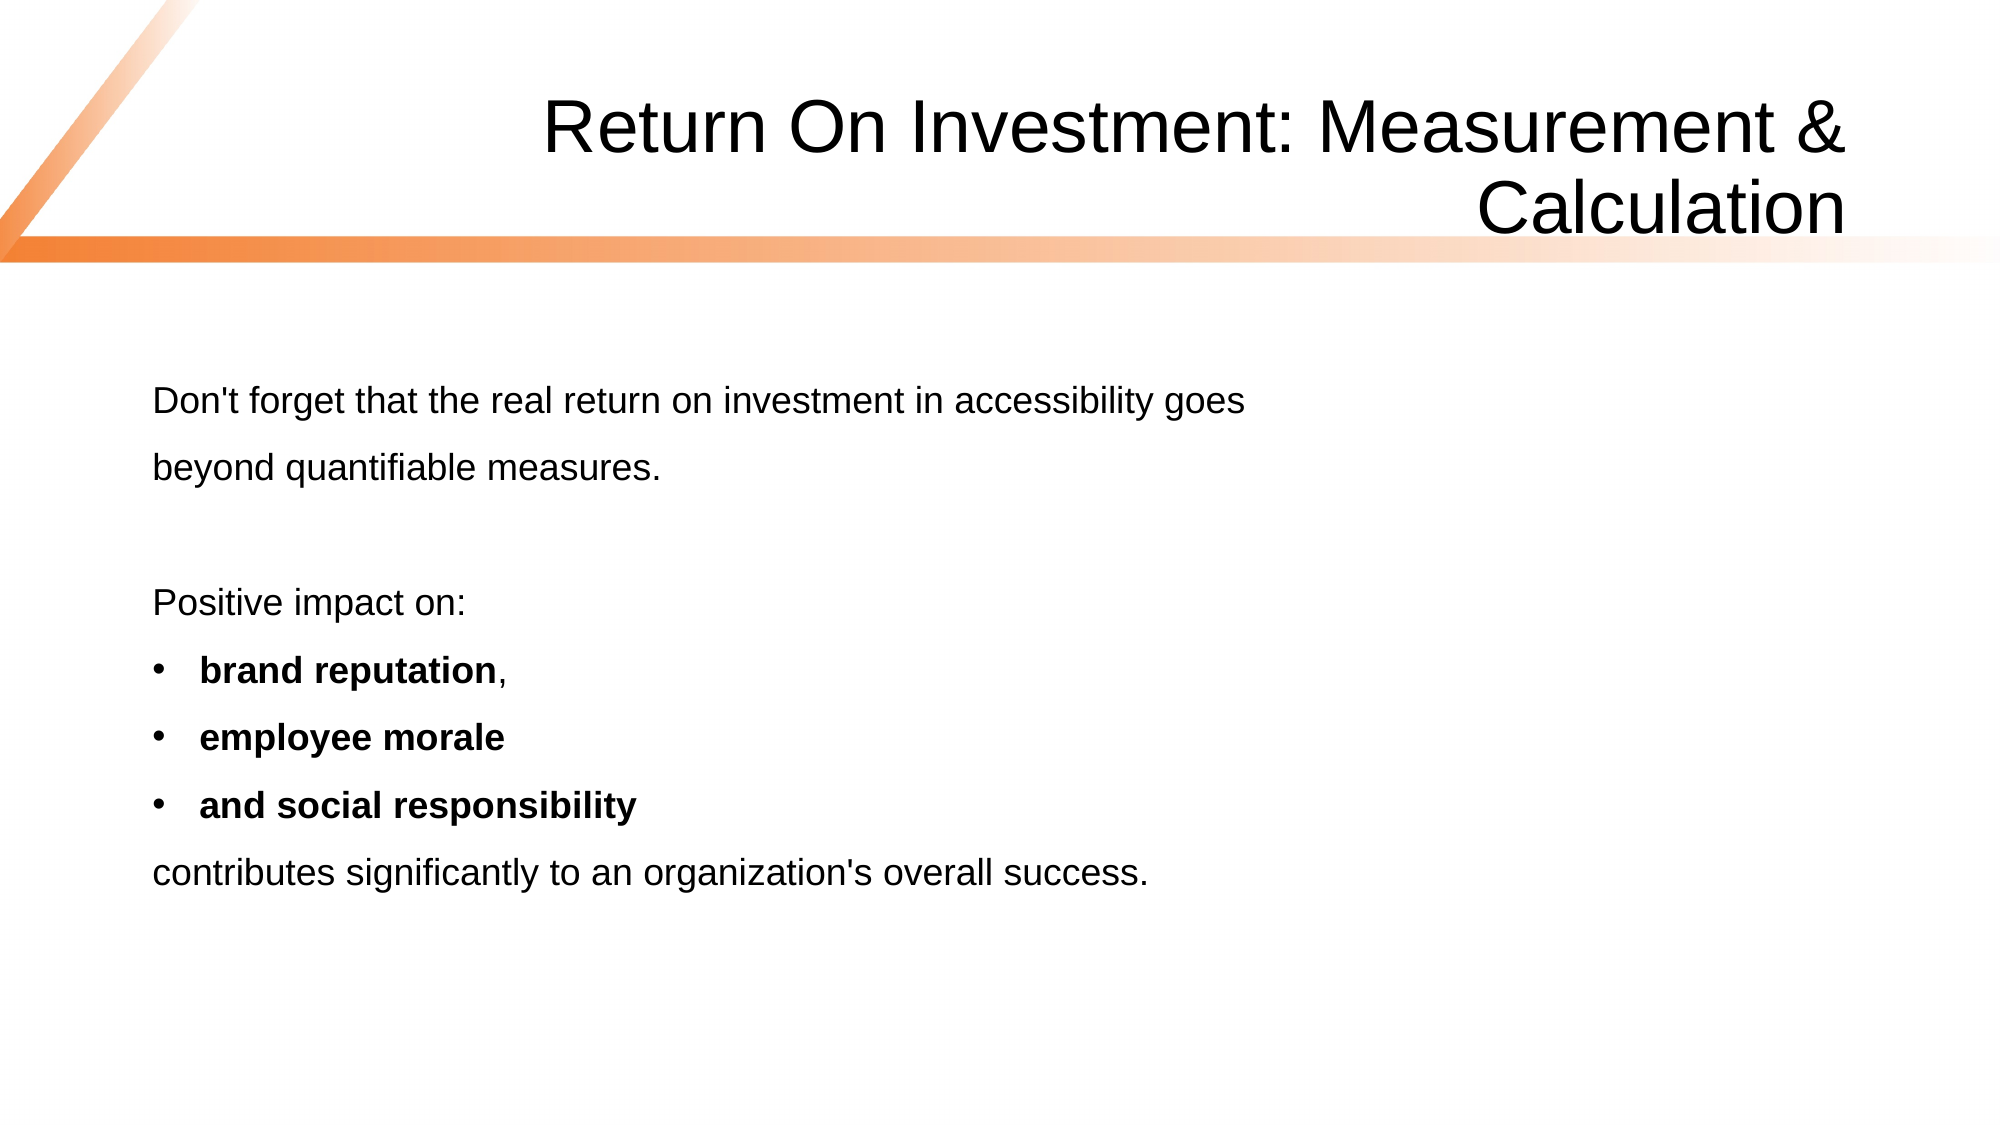

# Return On Investment: Measurement & Calculation
Don't forget that the real return on investment in accessibility goes beyond quantifiable measures.

Positive impact on:
brand reputation,
employee morale
and social responsibility
contributes significantly to an organization's overall success.